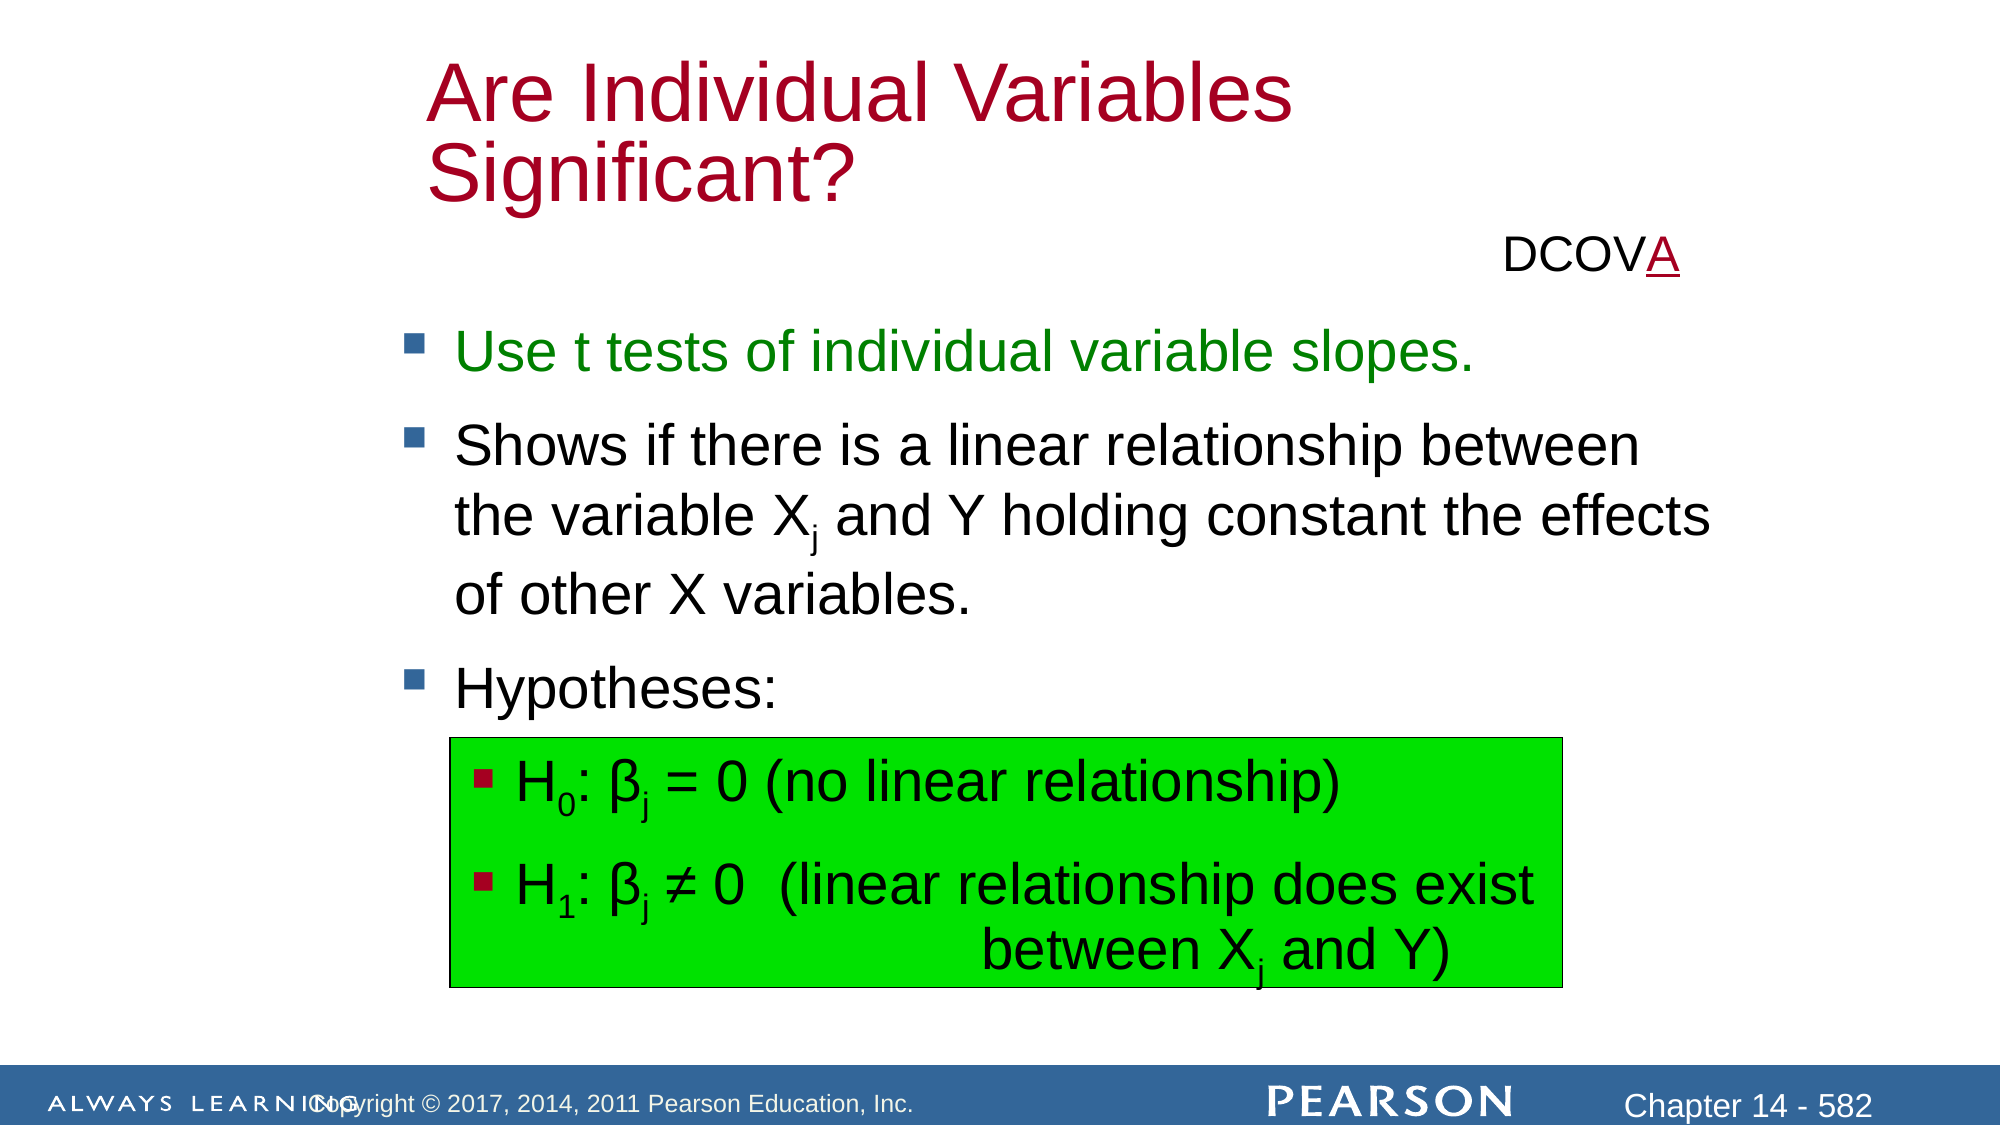

Are Individual Variables Significant?
DCOVA
Use t tests of individual variable slopes.
Shows if there is a linear relationship between the variable Xj and Y holding constant the effects of other X variables.
Hypotheses:
H0: βj = 0 (no linear relationship)
H1: βj ≠ 0  (linear relationship does exist
				 between Xj and Y)